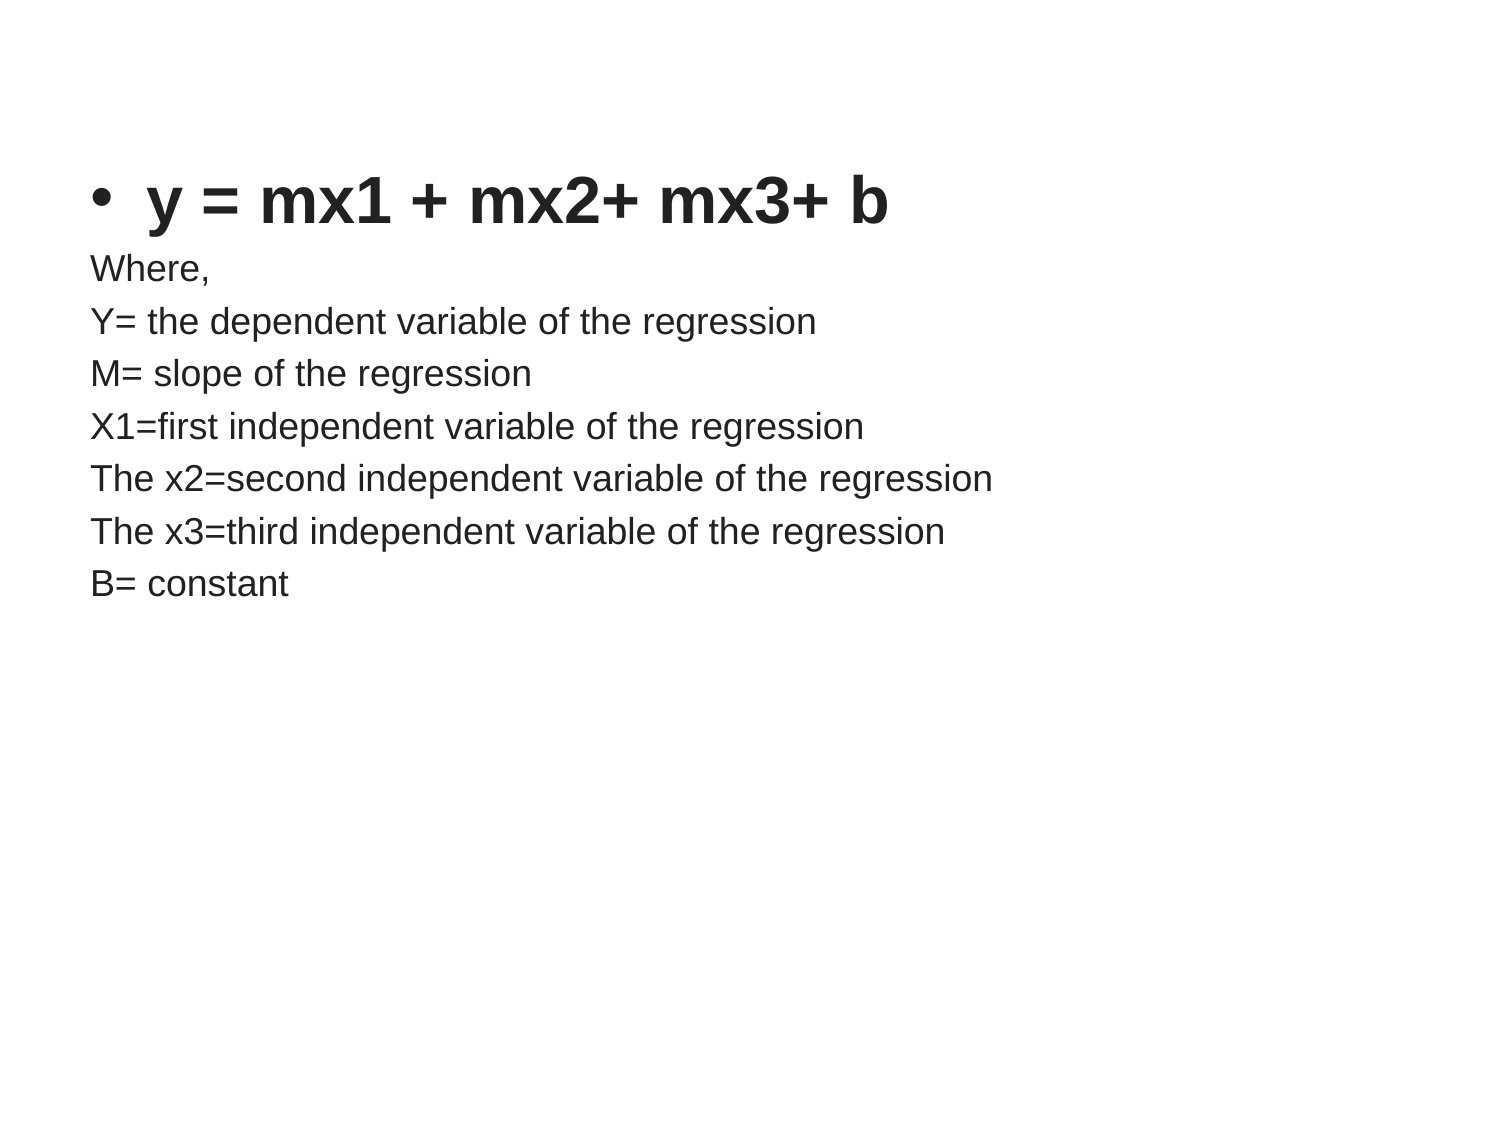

y = mx1 + mx2+ mx3+ b
Where,
Y= the dependent variable of the regression
M= slope of the regression
X1=first independent variable of the regression
The x2=second independent variable of the regression
The x3=third independent variable of the regression
B= constant